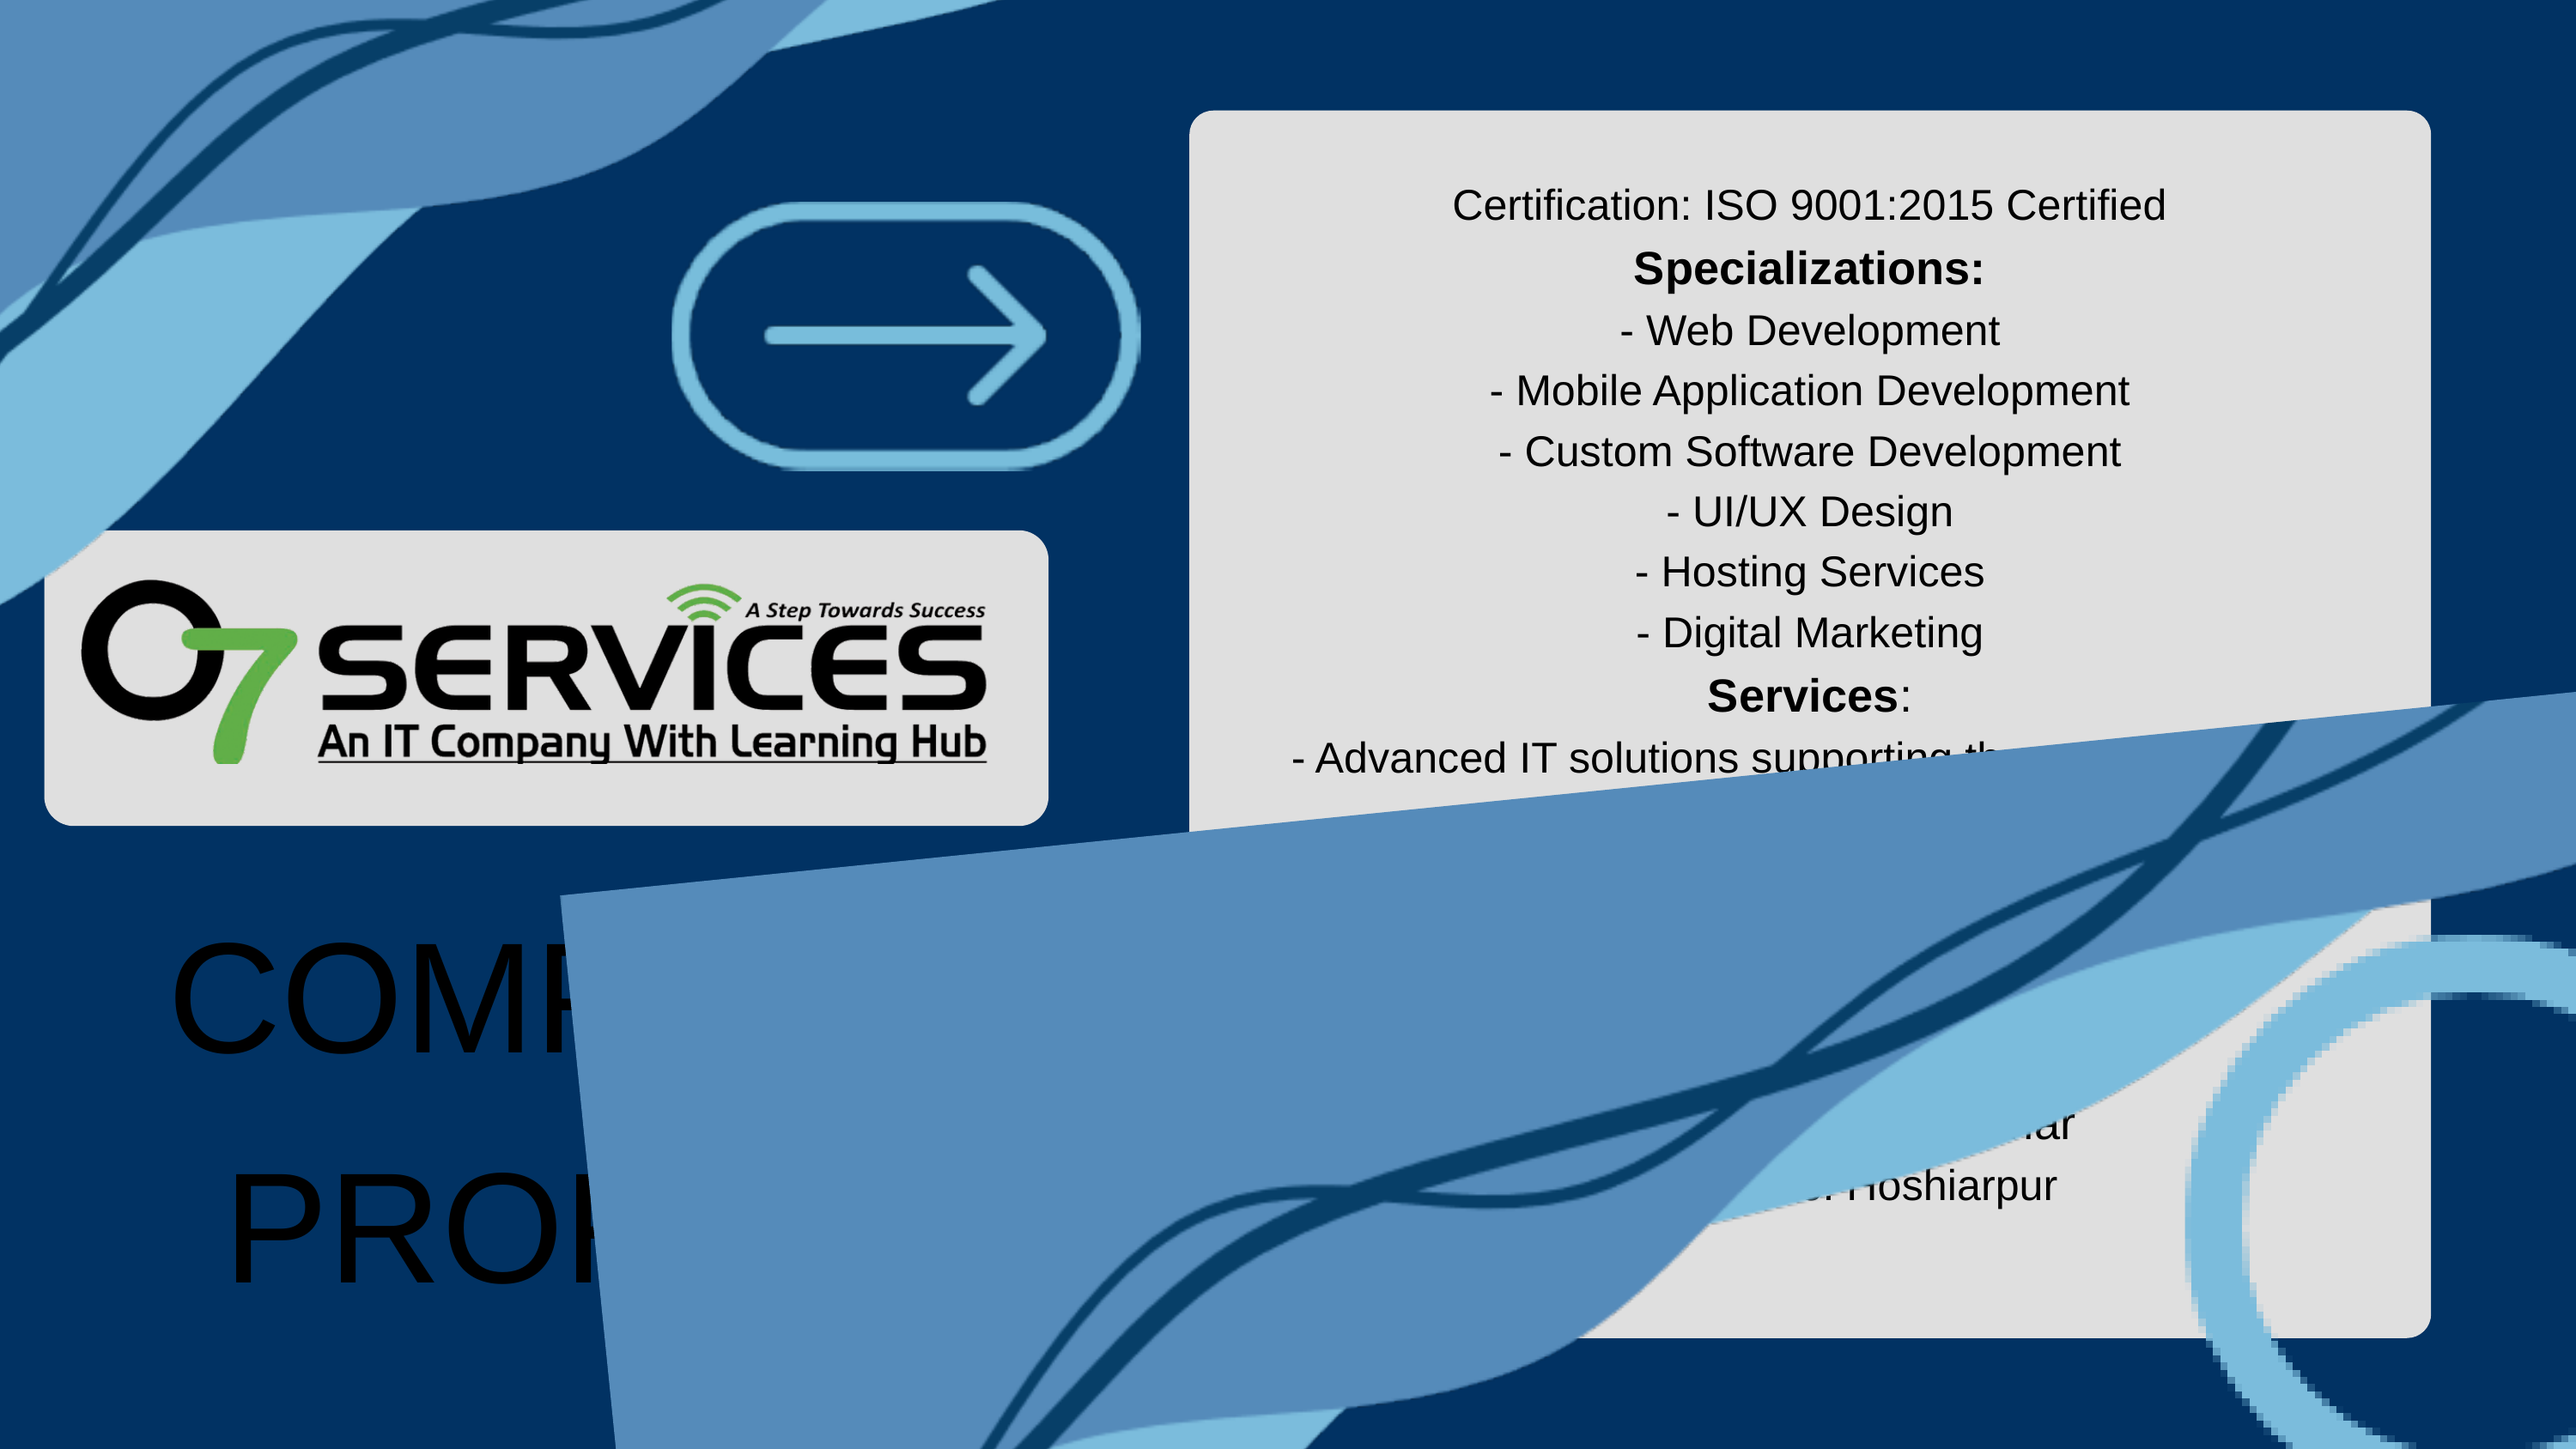

Certification: ISO 9001:2015 Certified
Specializations:
- Web Development
- Mobile Application Development
- Custom Software Development
- UI/UX Design
- Hosting Services
- Digital Marketing
Services:
- Advanced IT solutions supporting the entire business
- Consulting to system development
- Deployment
- Quality Assurance
- 24x7 Support

Headquarters: Jalandhar
Branch Office: Hoshiarpur

COMPANY
PROFILE